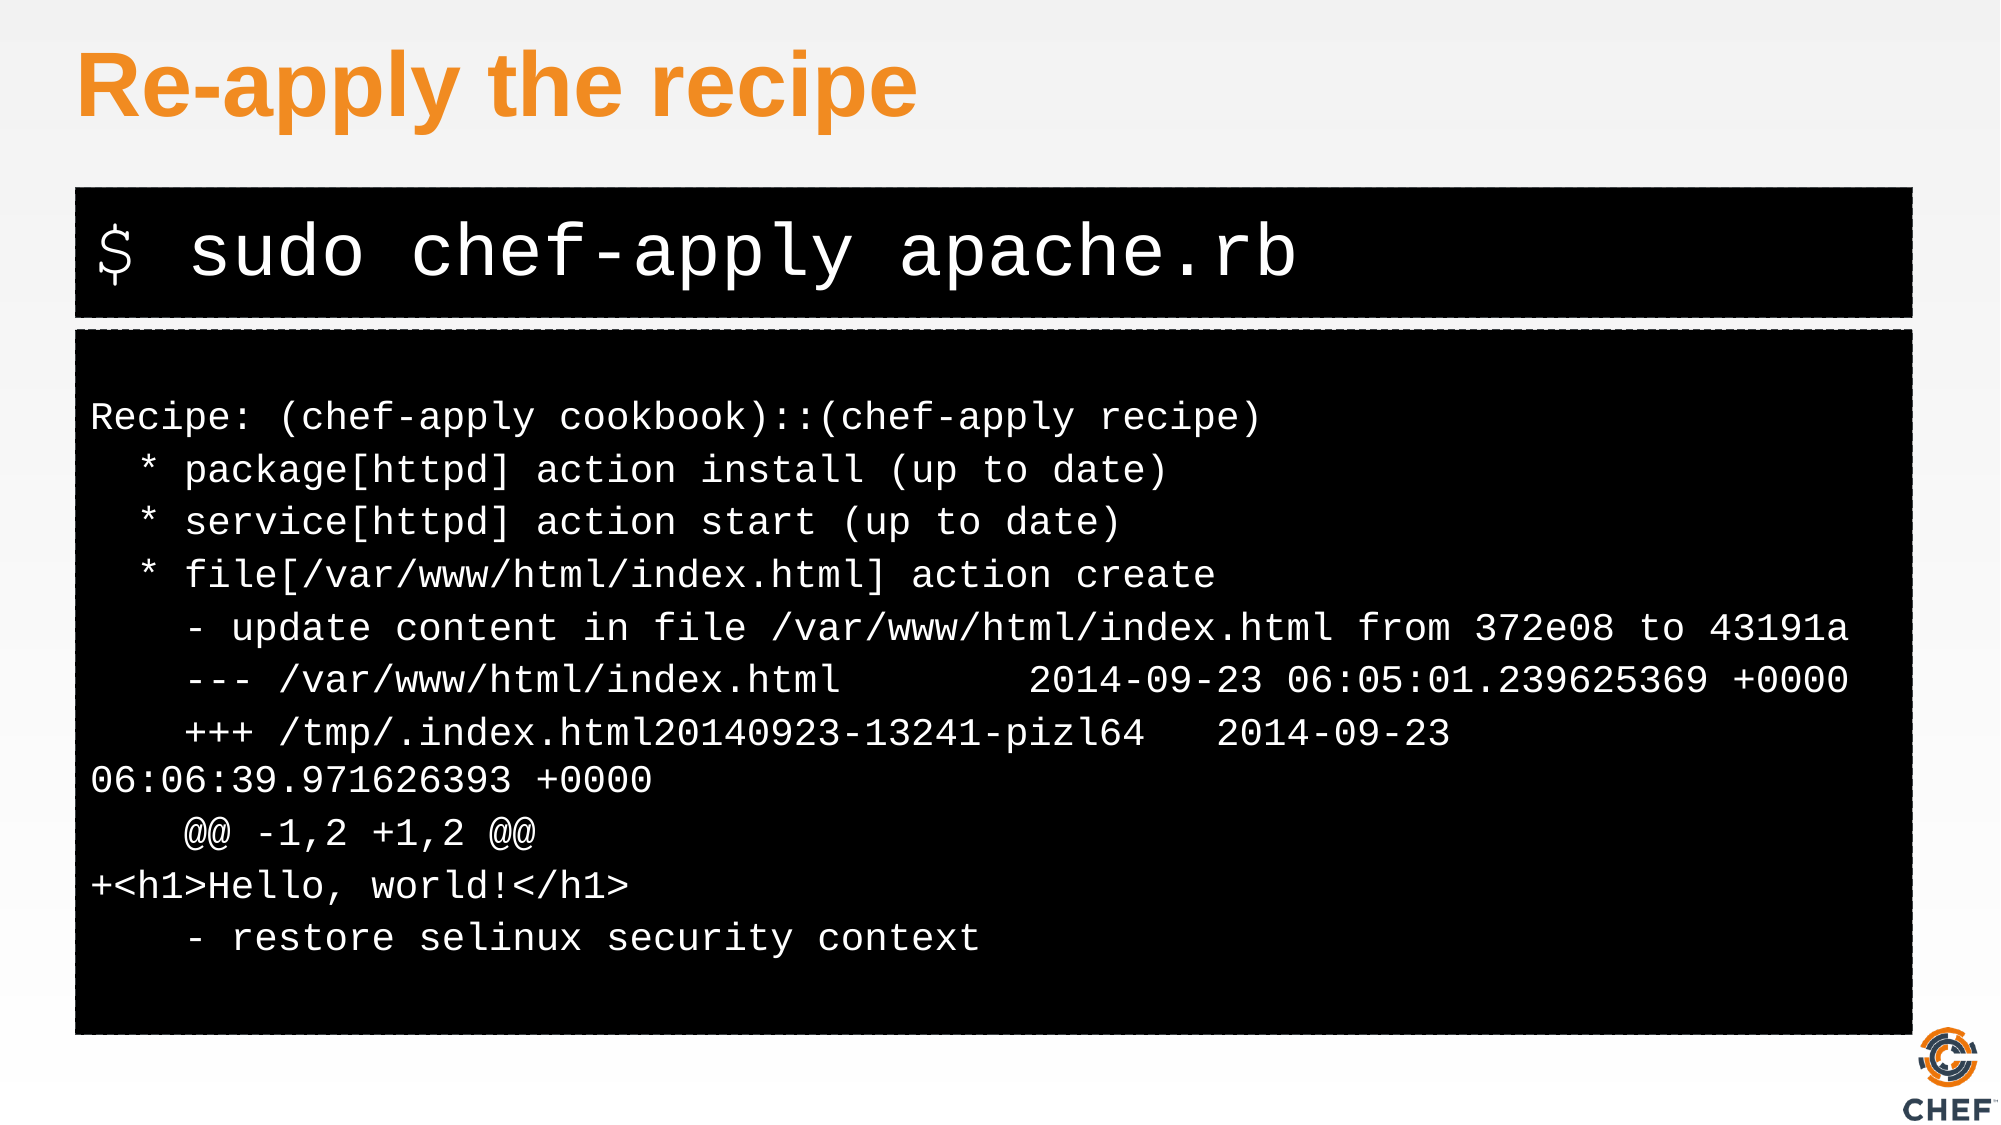

# Re-apply the recipe
sudo chef-apply apache.rb

Recipe: (chef-apply cookbook)::(chef-apply recipe)
  * package[httpd] action install (up to date)
  * service[httpd] action start (up to date)
  * file[/var/www/html/index.html] action create
    - update content in file /var/www/html/index.html from 372e08 to 43191a
    --- /var/www/html/index.html        2014-09-23 06:05:01.239625369 +0000
    +++ /tmp/.index.html20140923-13241-pizl64   2014-09-23 06:06:39.971626393 +0000
    @@ -1,2 +1,2 @@
+<h1>Hello, world!</h1>
    - restore selinux security context